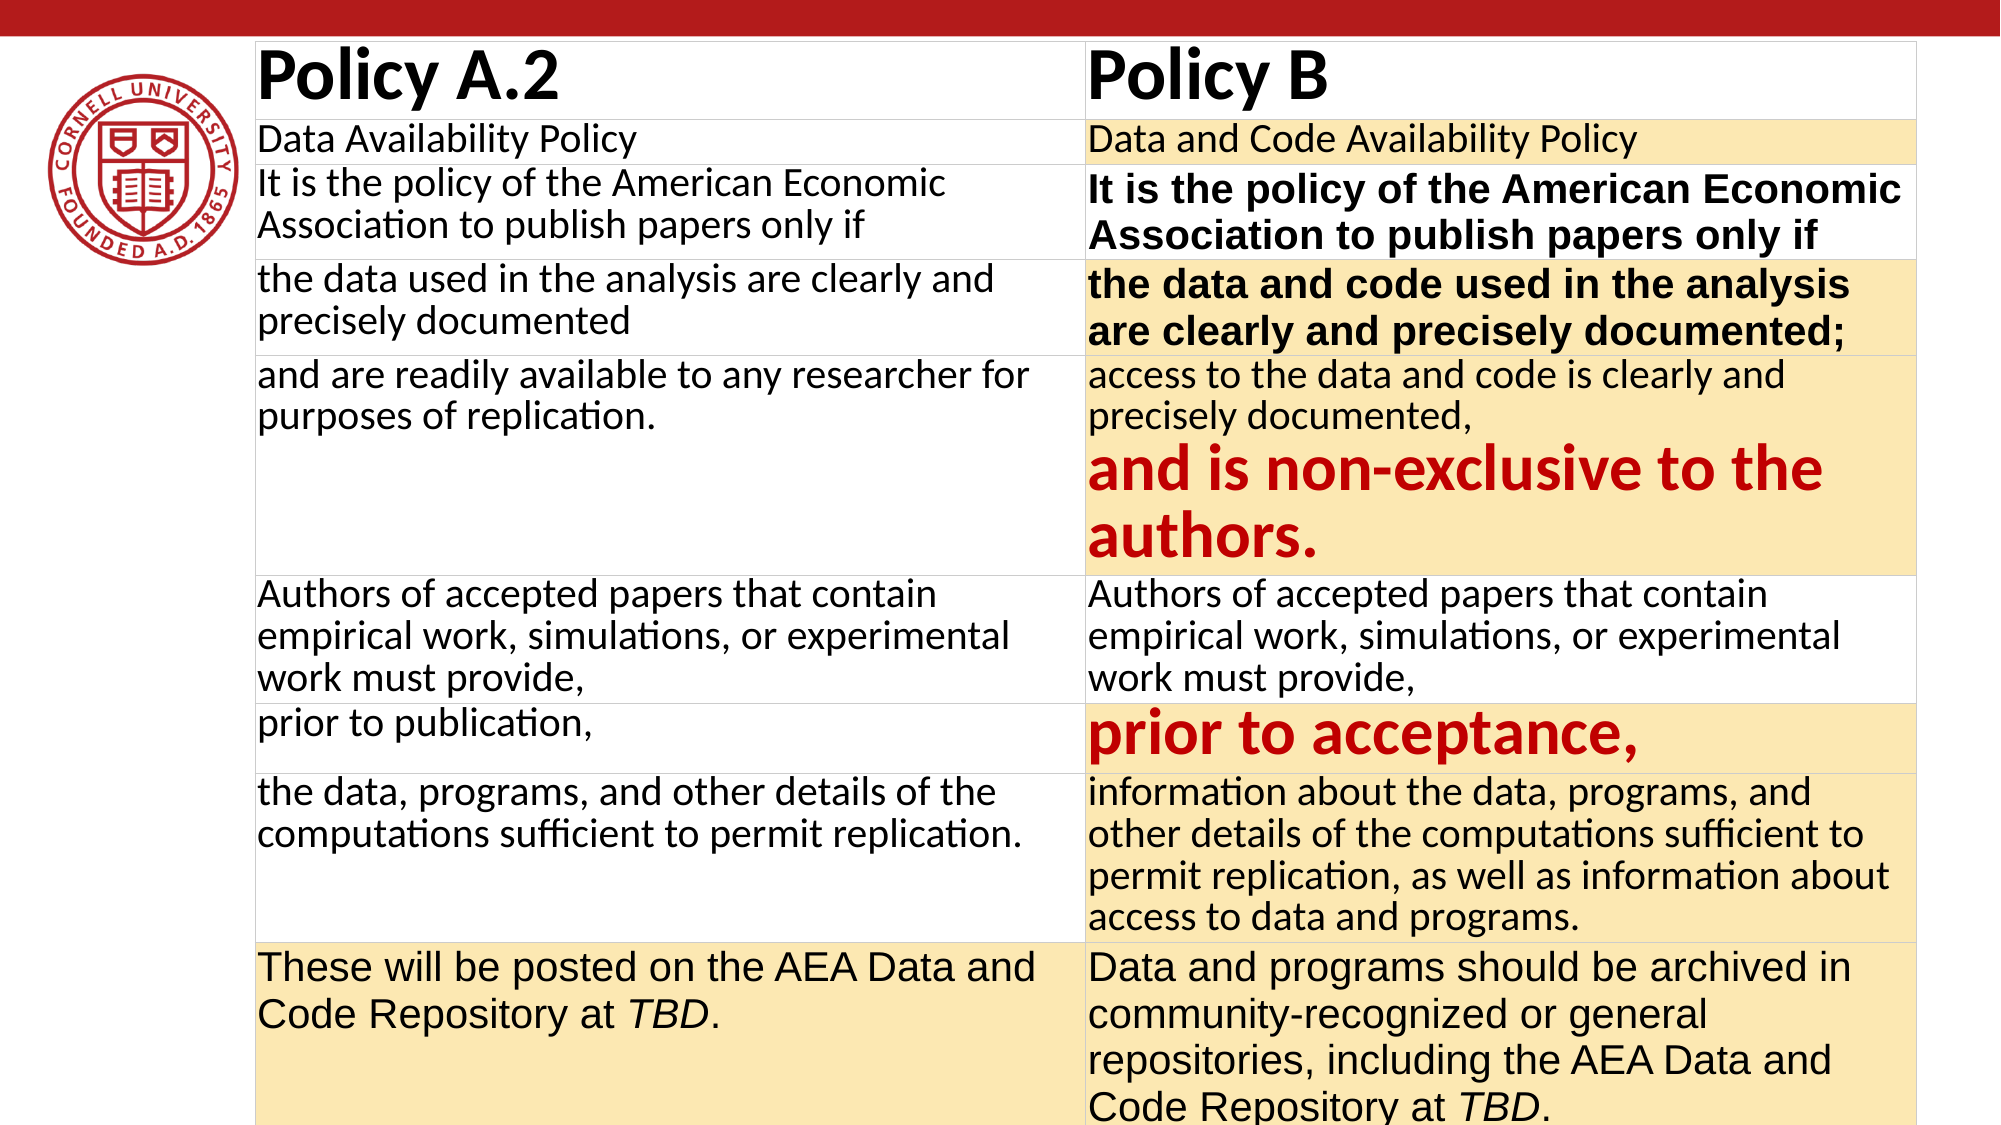

| Policy A.2 | Policy B |
| --- | --- |
| Data Availability Policy | Data and Code Availability Policy |
| It is the policy of the American Economic Association to publish papers only if | It is the policy of the American Economic Association to publish papers only if |
| the data used in the analysis are clearly and precisely documented | the data and code used in the analysis are clearly and precisely documented; |
| and are readily available to any researcher for purposes of replication. | access to the data and code is clearly and precisely documented, and is non-exclusive to the authors. |
| Authors of accepted papers that contain empirical work, simulations, or experimental work must provide, | Authors of accepted papers that contain empirical work, simulations, or experimental work must provide, |
| prior to publication, | prior to acceptance, |
| the data, programs, and other details of the computations sufficient to permit replication. | information about the data, programs, and other details of the computations sufficient to permit replication, as well as information about access to data and programs. |
| These will be posted on the AEA Data and Code Repository at TBD. | Data and programs should be archived in community-recognized or general repositories, including the AEA Data and Code Repository at TBD. |
|  | Authors will provide access to editors and reviewers, if requested, to both data and programs prior to acceptance. |
| The Editor should be notified at the time of submission if the data used in a paper are proprietary or if, for some other reason, the requirements above cannot be met. | The Editor should be notified at the time of submission if access to the data used in a paper is restricted or limited, or if, for some other reason, the requirements above cannot be met. |
| The AEA Data Editor will assess compliance with this policy. | The AEA Data Editor will assess compliance with this policy, |
|  | and will verify the accuracy of the information prior to acceptance by the Editor. |
|  | A statement describing compliance with this policy will be posted alongside the article. |